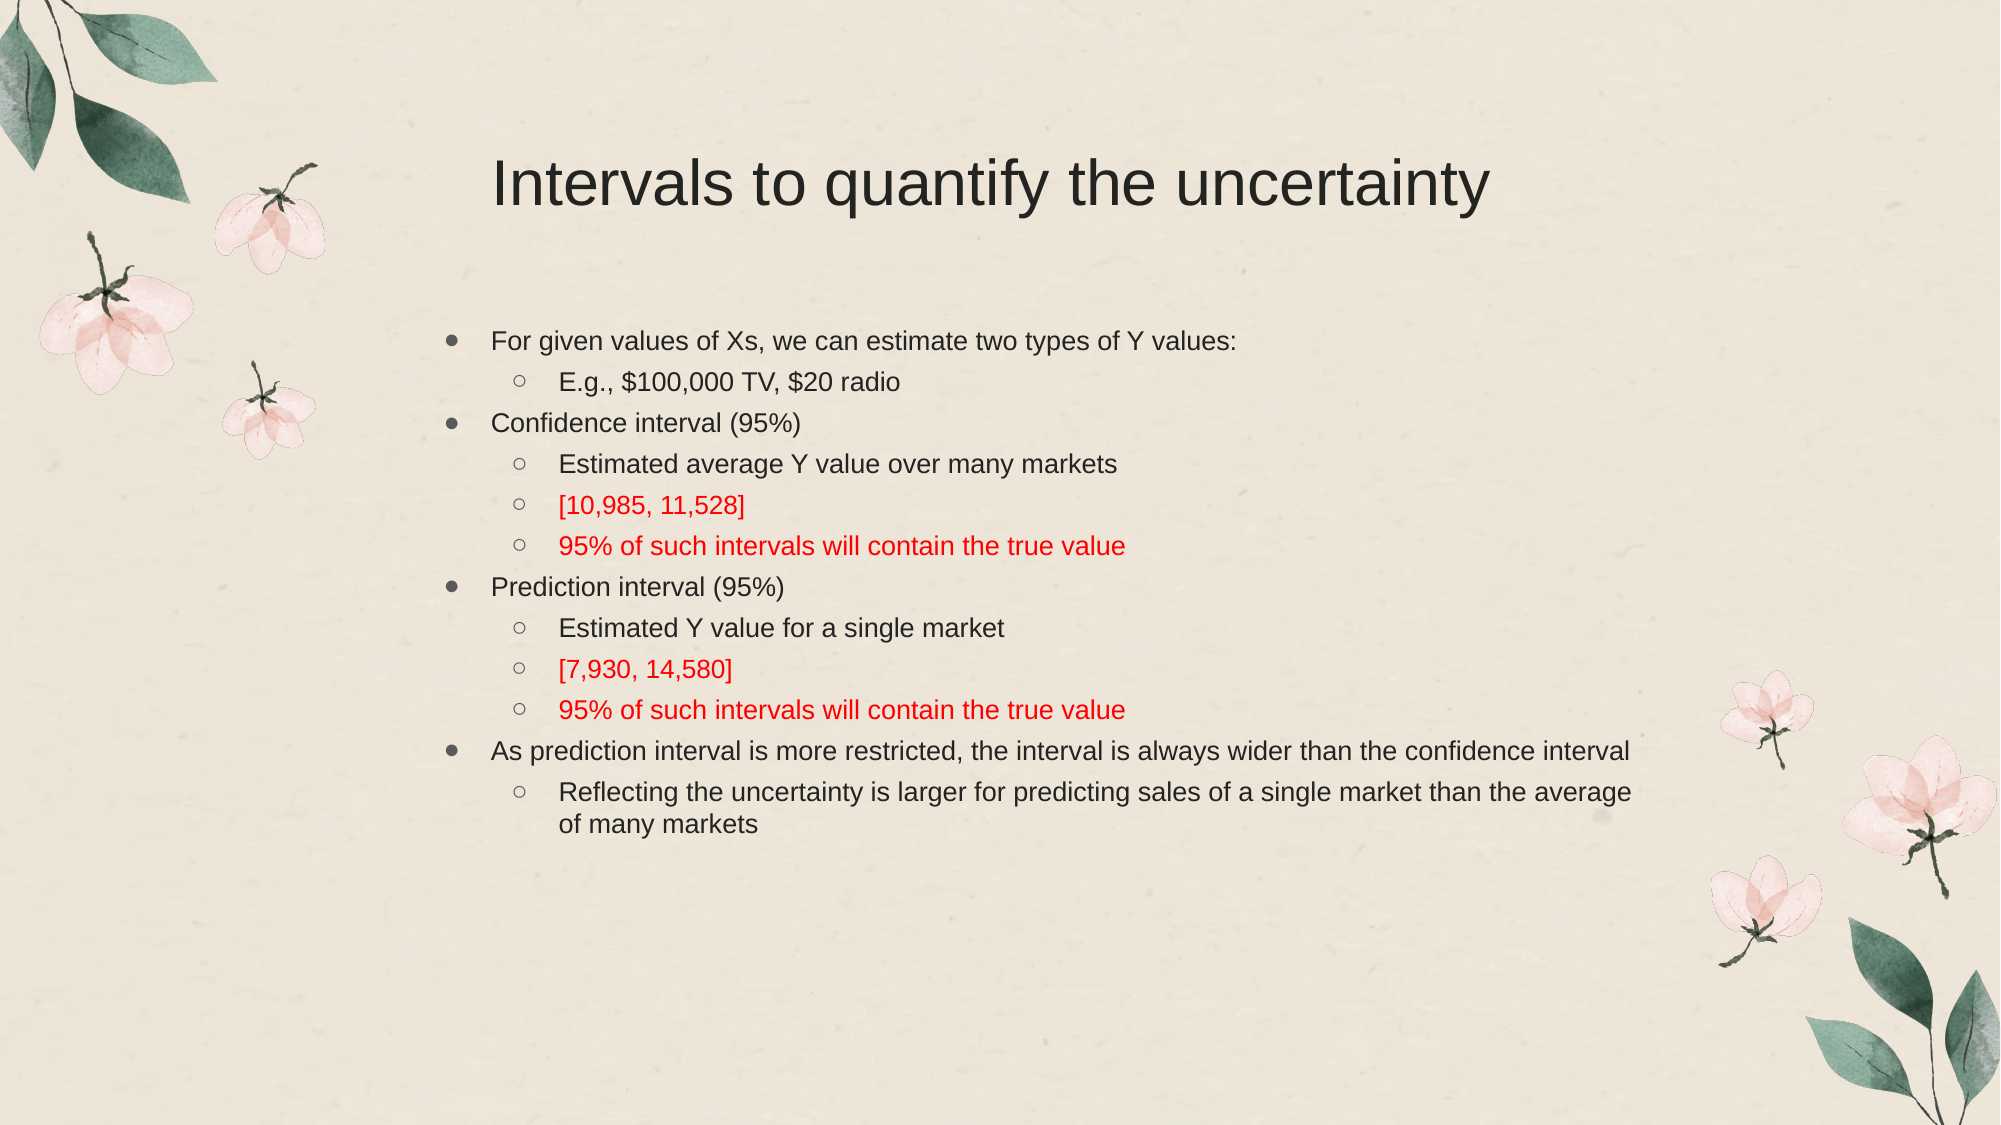

# Intervals to quantify the uncertainty
For given values of Xs, we can estimate two types of Y values:
E.g., $100,000 TV, $20 radio
Confidence interval (95%)
Estimated average Y value over many markets
[10,985, 11,528]
95% of such intervals will contain the true value
Prediction interval (95%)
Estimated Y value for a single market
[7,930, 14,580]
95% of such intervals will contain the true value
As prediction interval is more restricted, the interval is always wider than the confidence interval
Reflecting the uncertainty is larger for predicting sales of a single market than the average of many markets